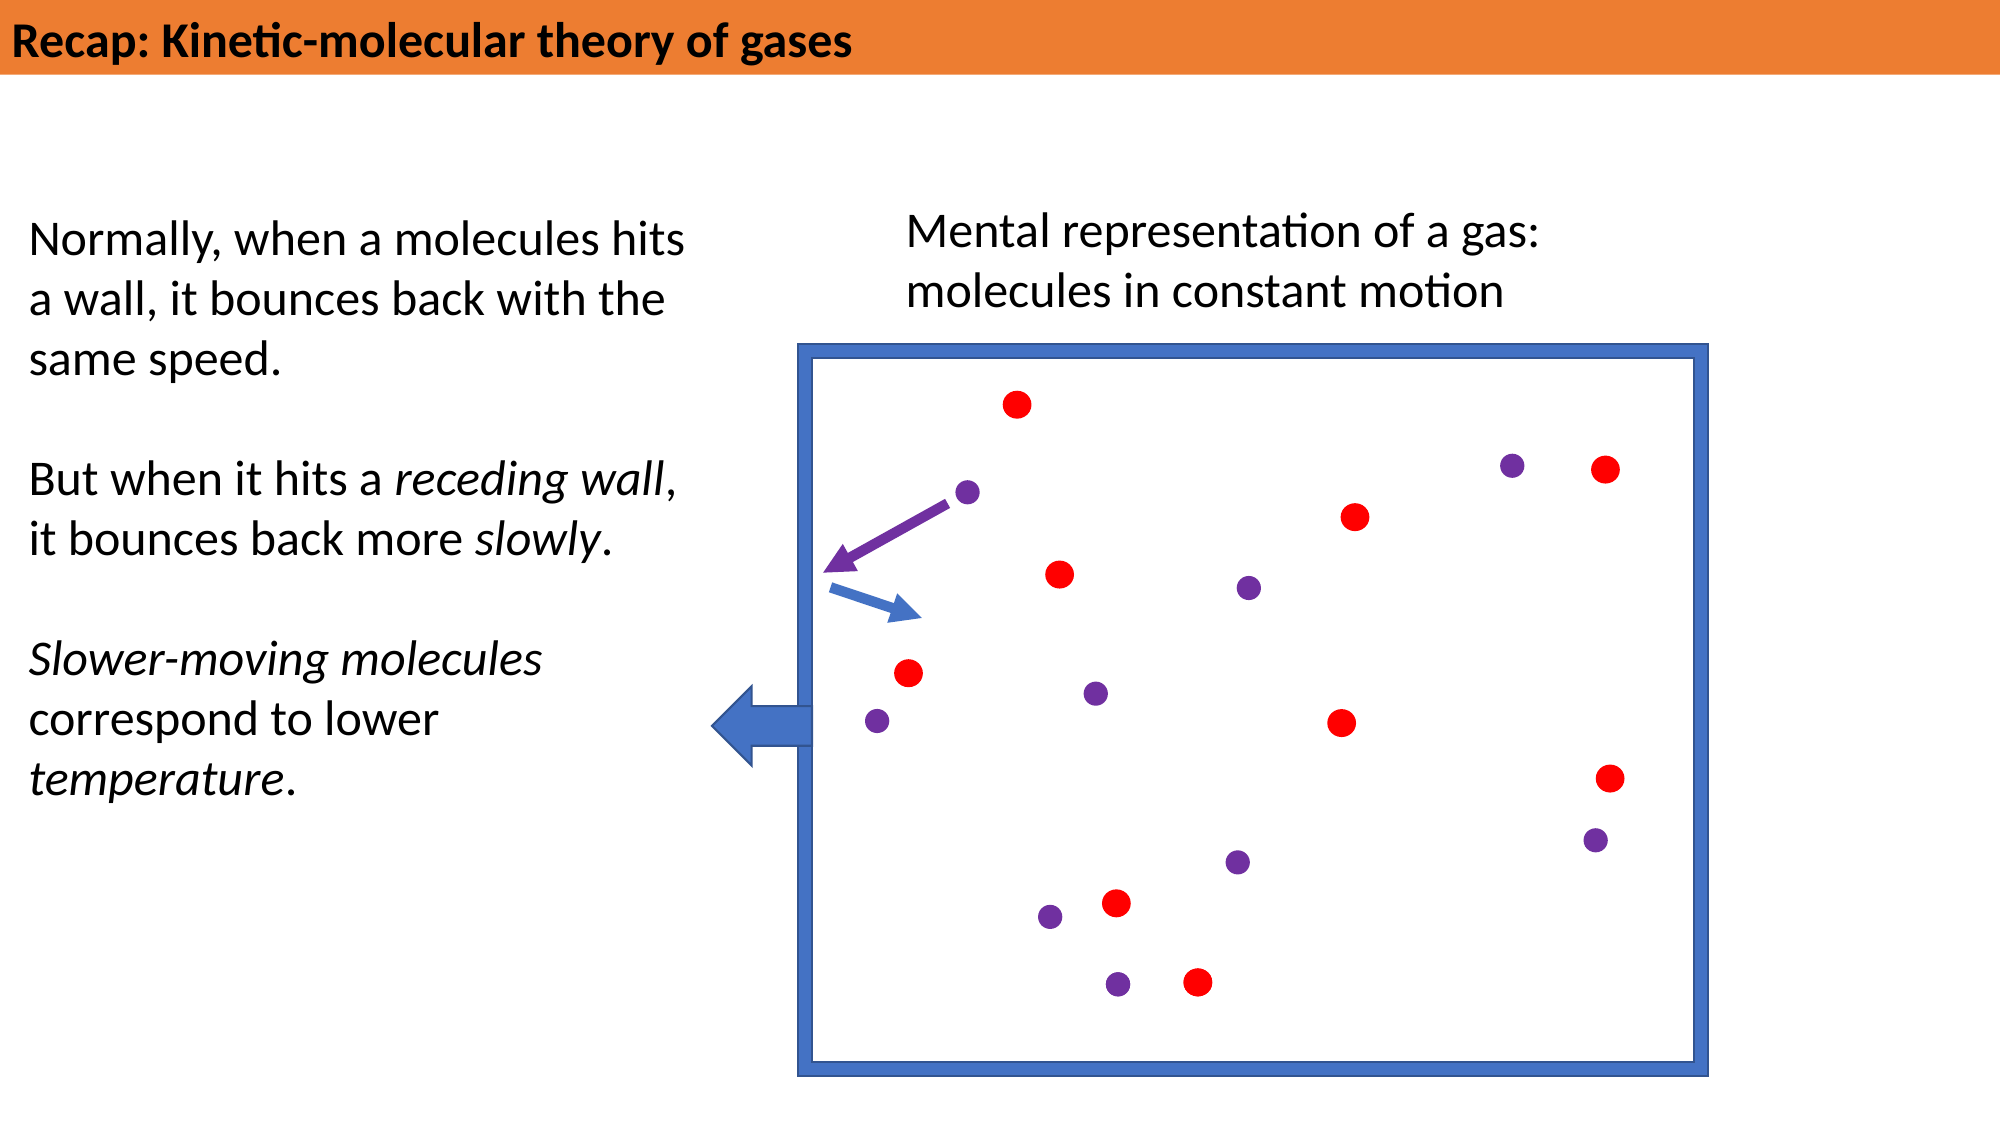

Recap: Kinetic-molecular theory of gases
Mental representation of a gas: molecules in constant motion
Normally, when a molecules hits a wall, it bounces back with the same speed.

But when it hits a receding wall, it bounces back more slowly.

Slower-moving molecules correspond to lower temperature.